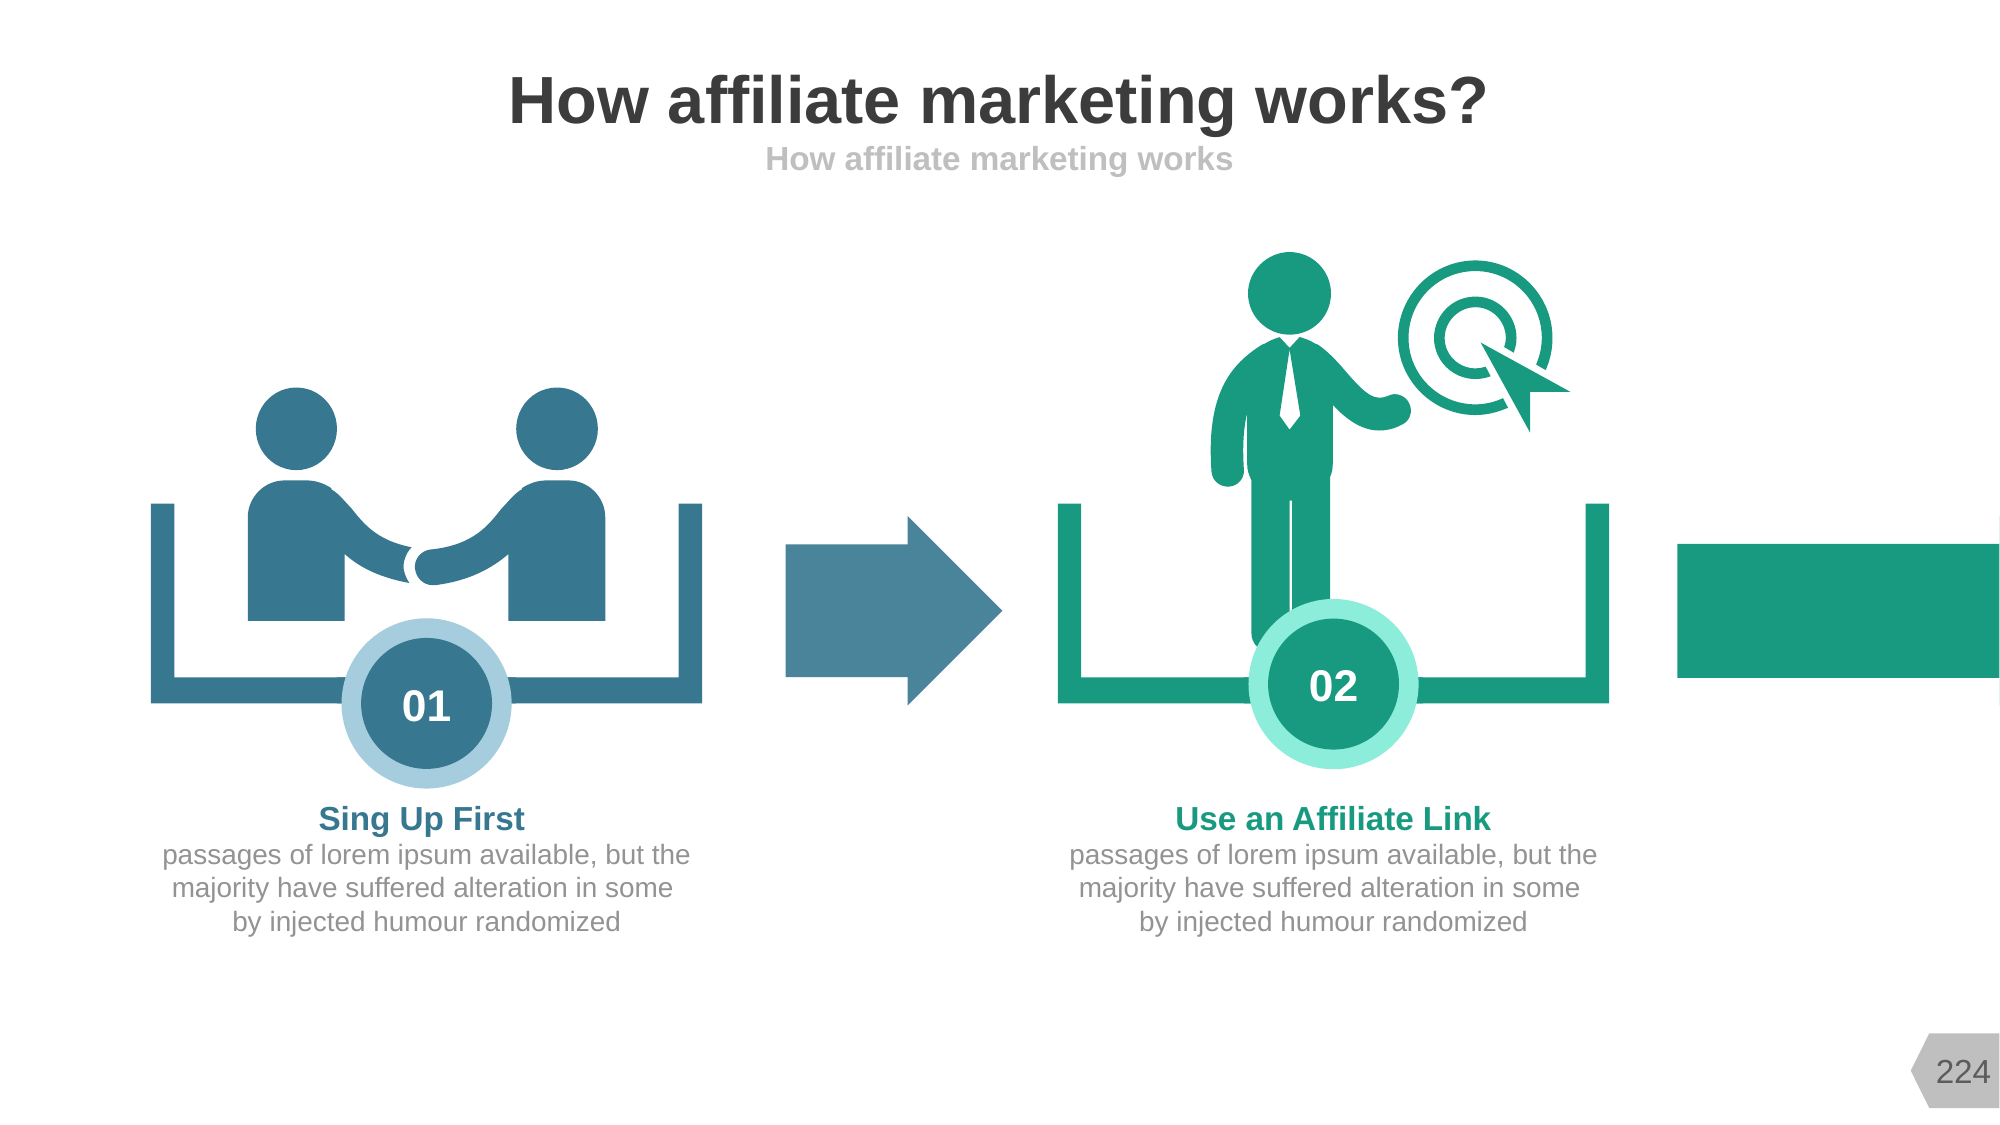

# How affiliate marketing works?
How affiliate marketing works

02

01
Sing Up First
passages of lorem ipsum available, but the majority have suffered alteration in some
by injected humour randomized
Use an Affiliate Link
passages of lorem ipsum available, but the majority have suffered alteration in some
by injected humour randomized